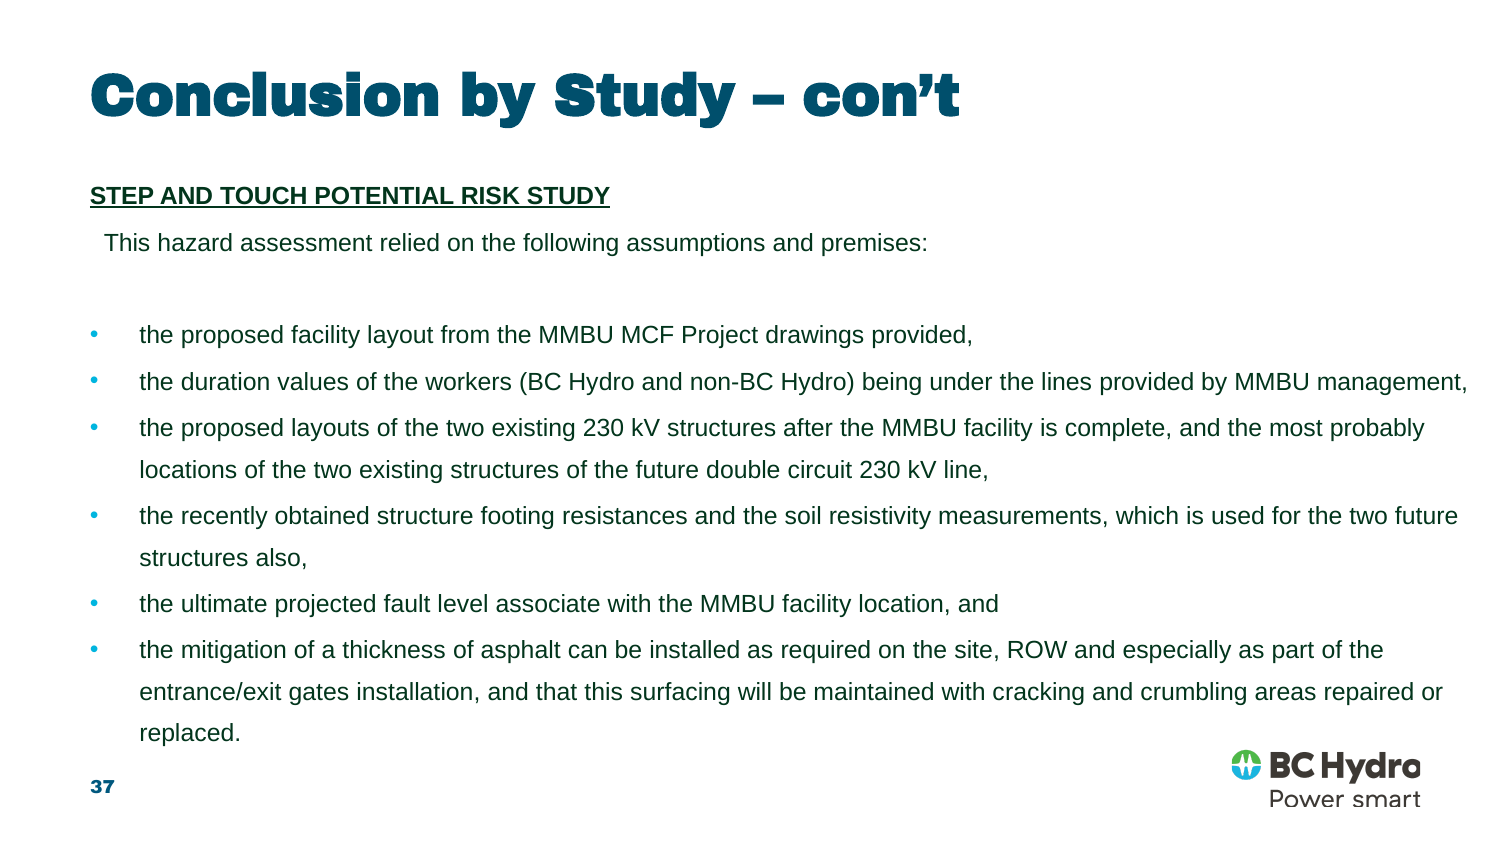

# Conclusion by Study – con’t
Step and Touch Potential Risk Study
  This hazard assessment relied on the following assumptions and premises:

the proposed facility layout from the MMBU MCF Project drawings provided,
the duration values of the workers (BC Hydro and non-BC Hydro) being under the lines provided by MMBU management,
the proposed layouts of the two existing 230 kV structures after the MMBU facility is complete, and the most probably locations of the two existing structures of the future double circuit 230 kV line,
the recently obtained structure footing resistances and the soil resistivity measurements, which is used for the two future structures also,
the ultimate projected fault level associate with the MMBU facility location, and
the mitigation of a thickness of asphalt can be installed as required on the site, ROW and especially as part of the entrance/exit gates installation, and that this surfacing will be maintained with cracking and crumbling areas repaired or replaced.
37